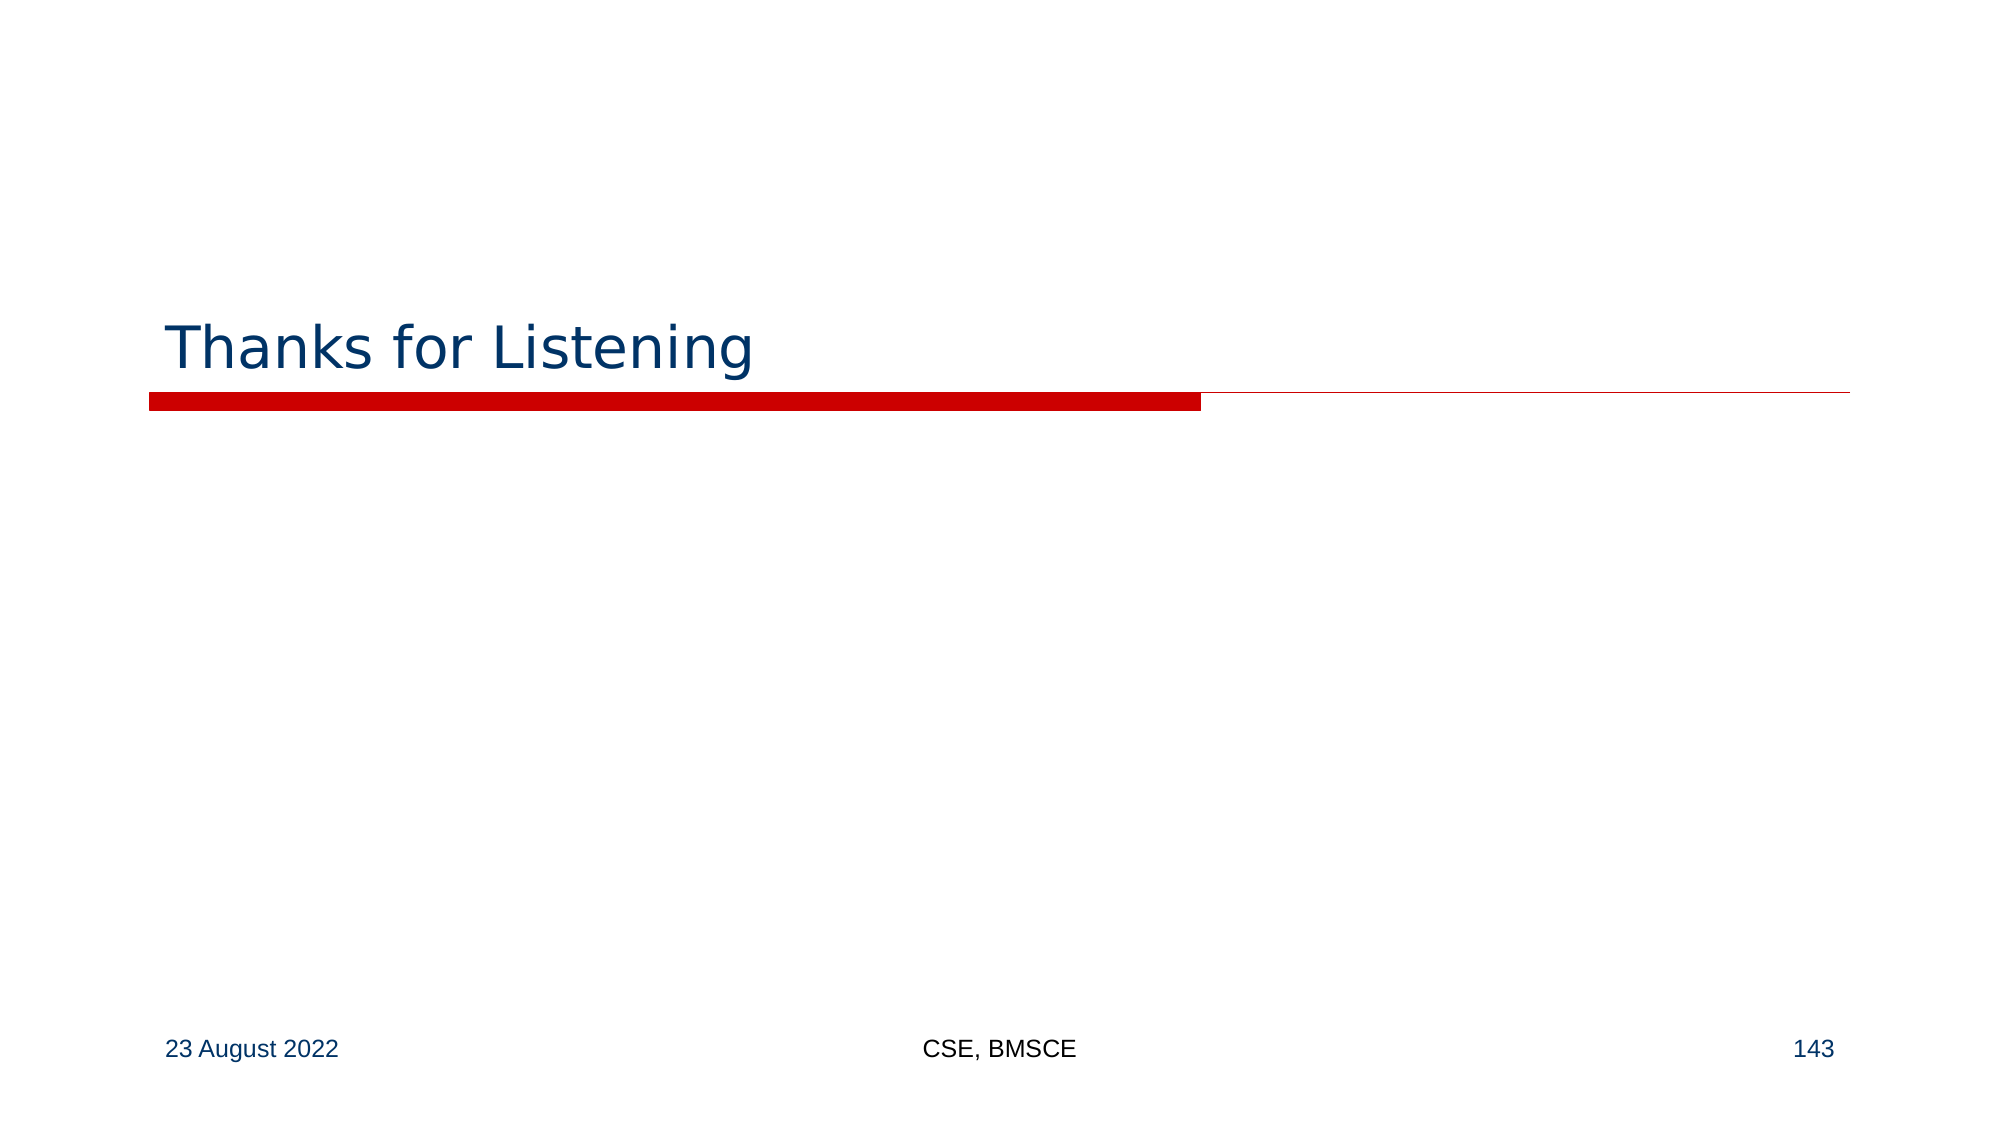

# Thanks for Listening

23 August 2022
CSE, BMSCE
143